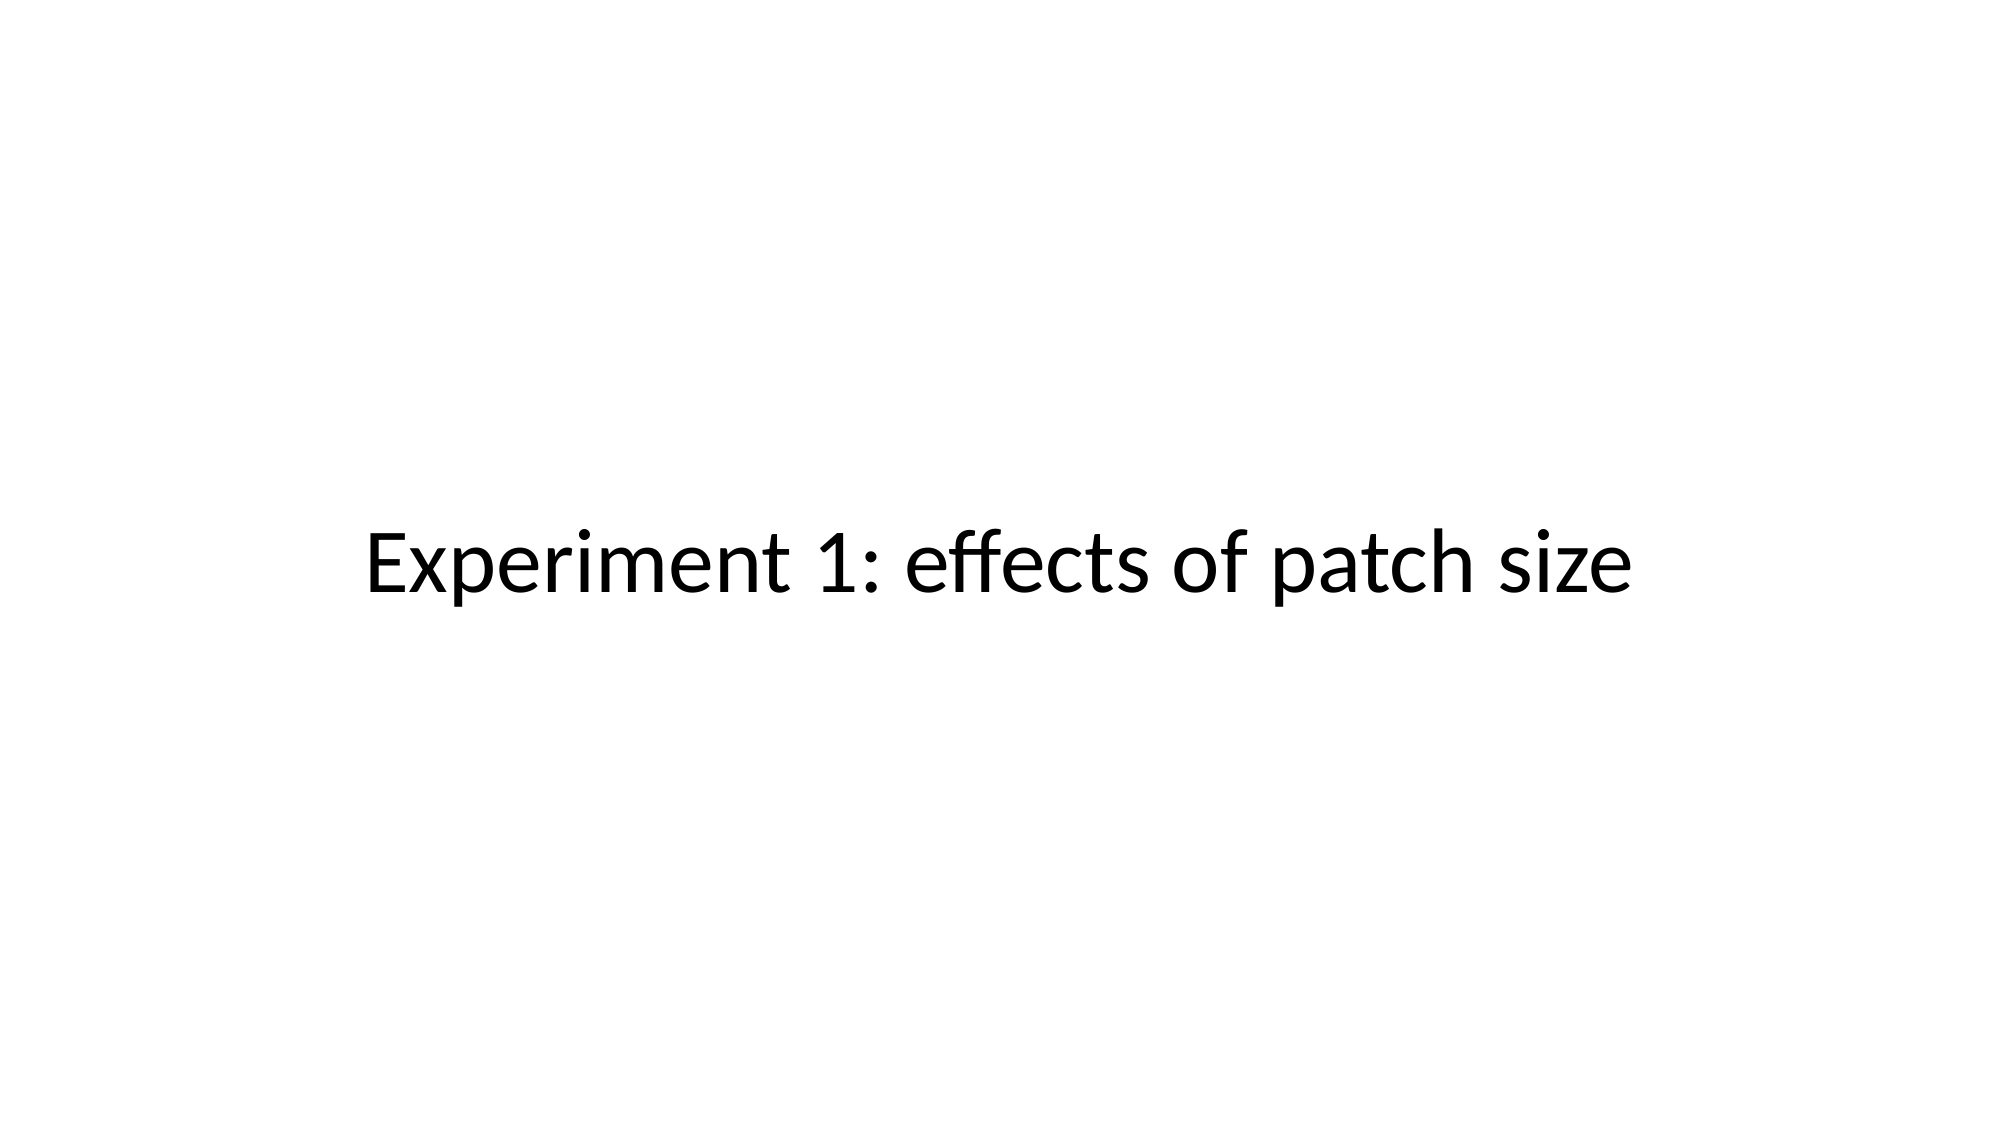

# Experiment 1: effects of patch size